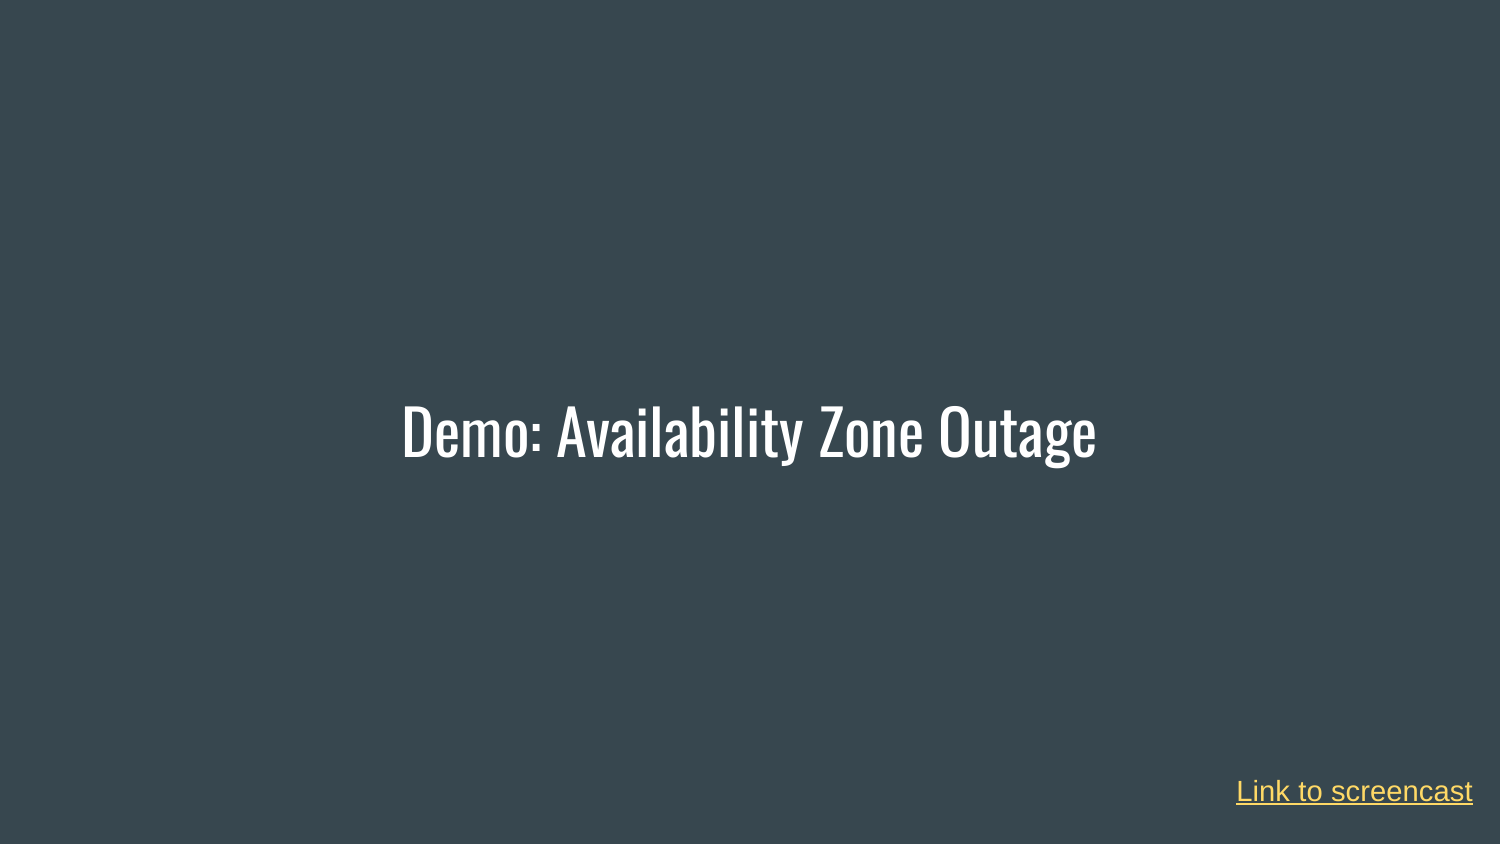

Demo: Availability Zone Outage
Link to screencast